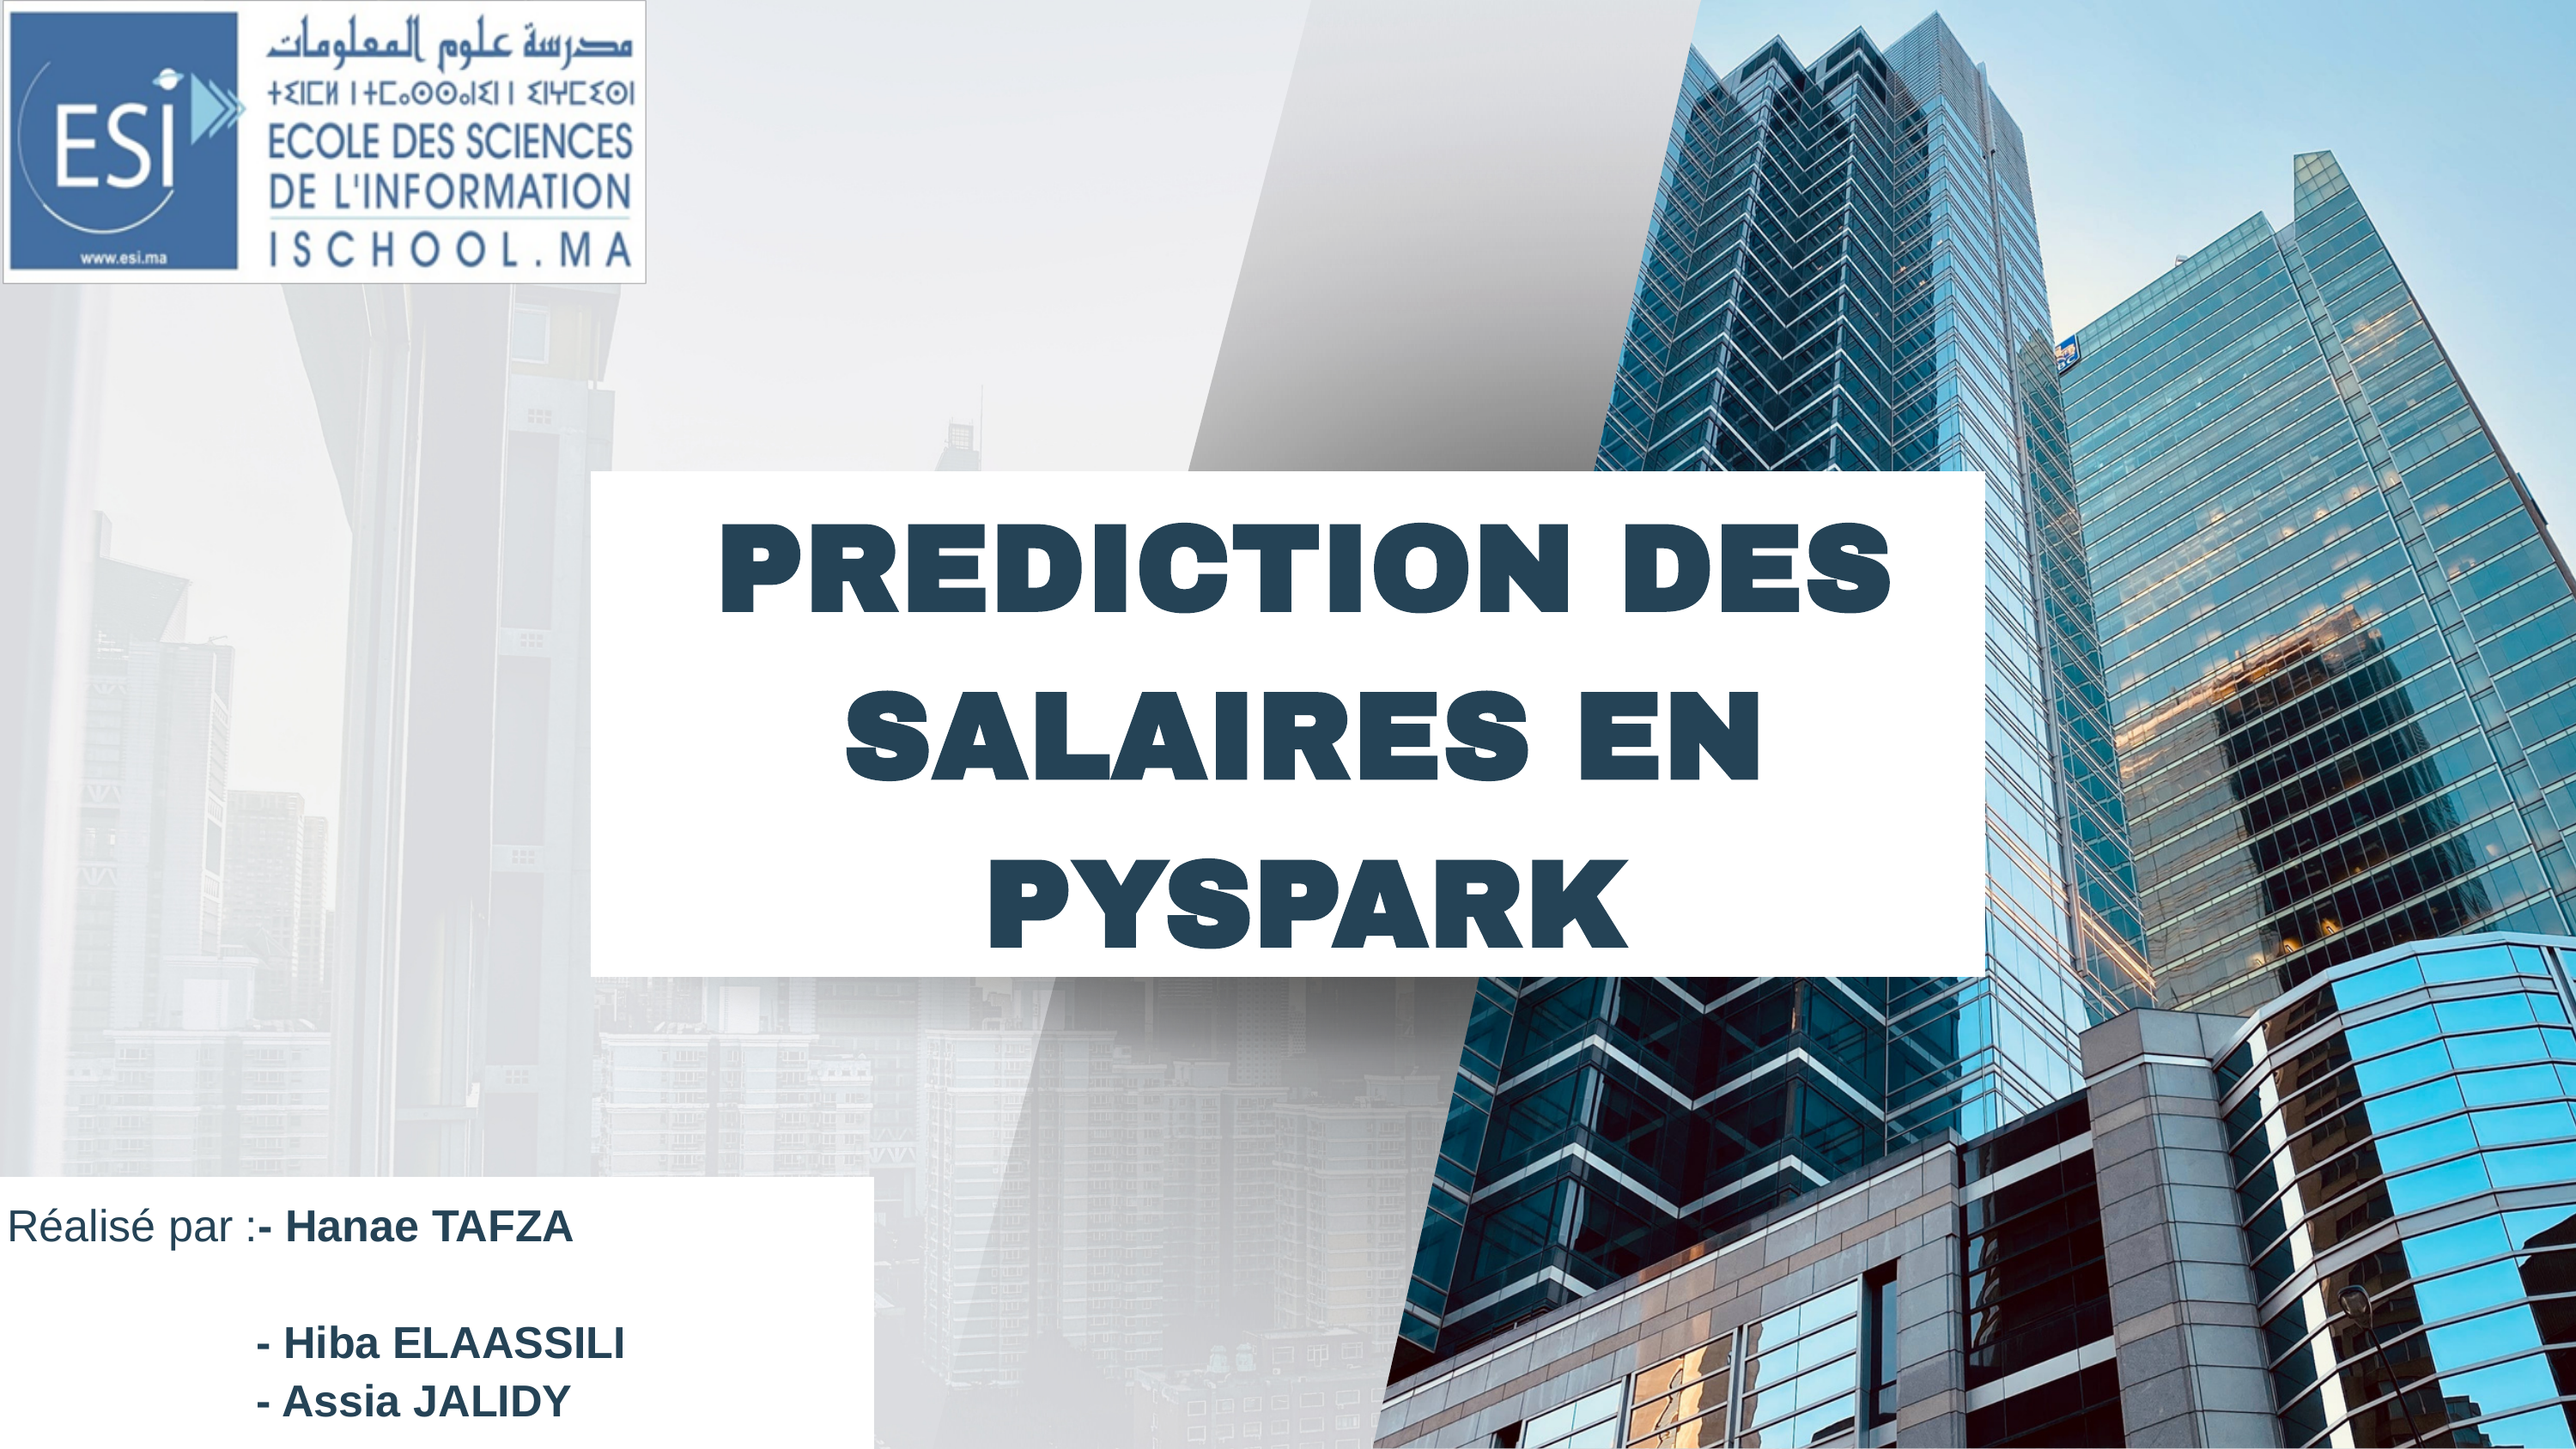

PREDICTION DES SALAIRES EN PYSPARK

Réalisé par :- Hanae TAFZA
                    - Hiba ELAASSILI
                    - Assia JALIDY